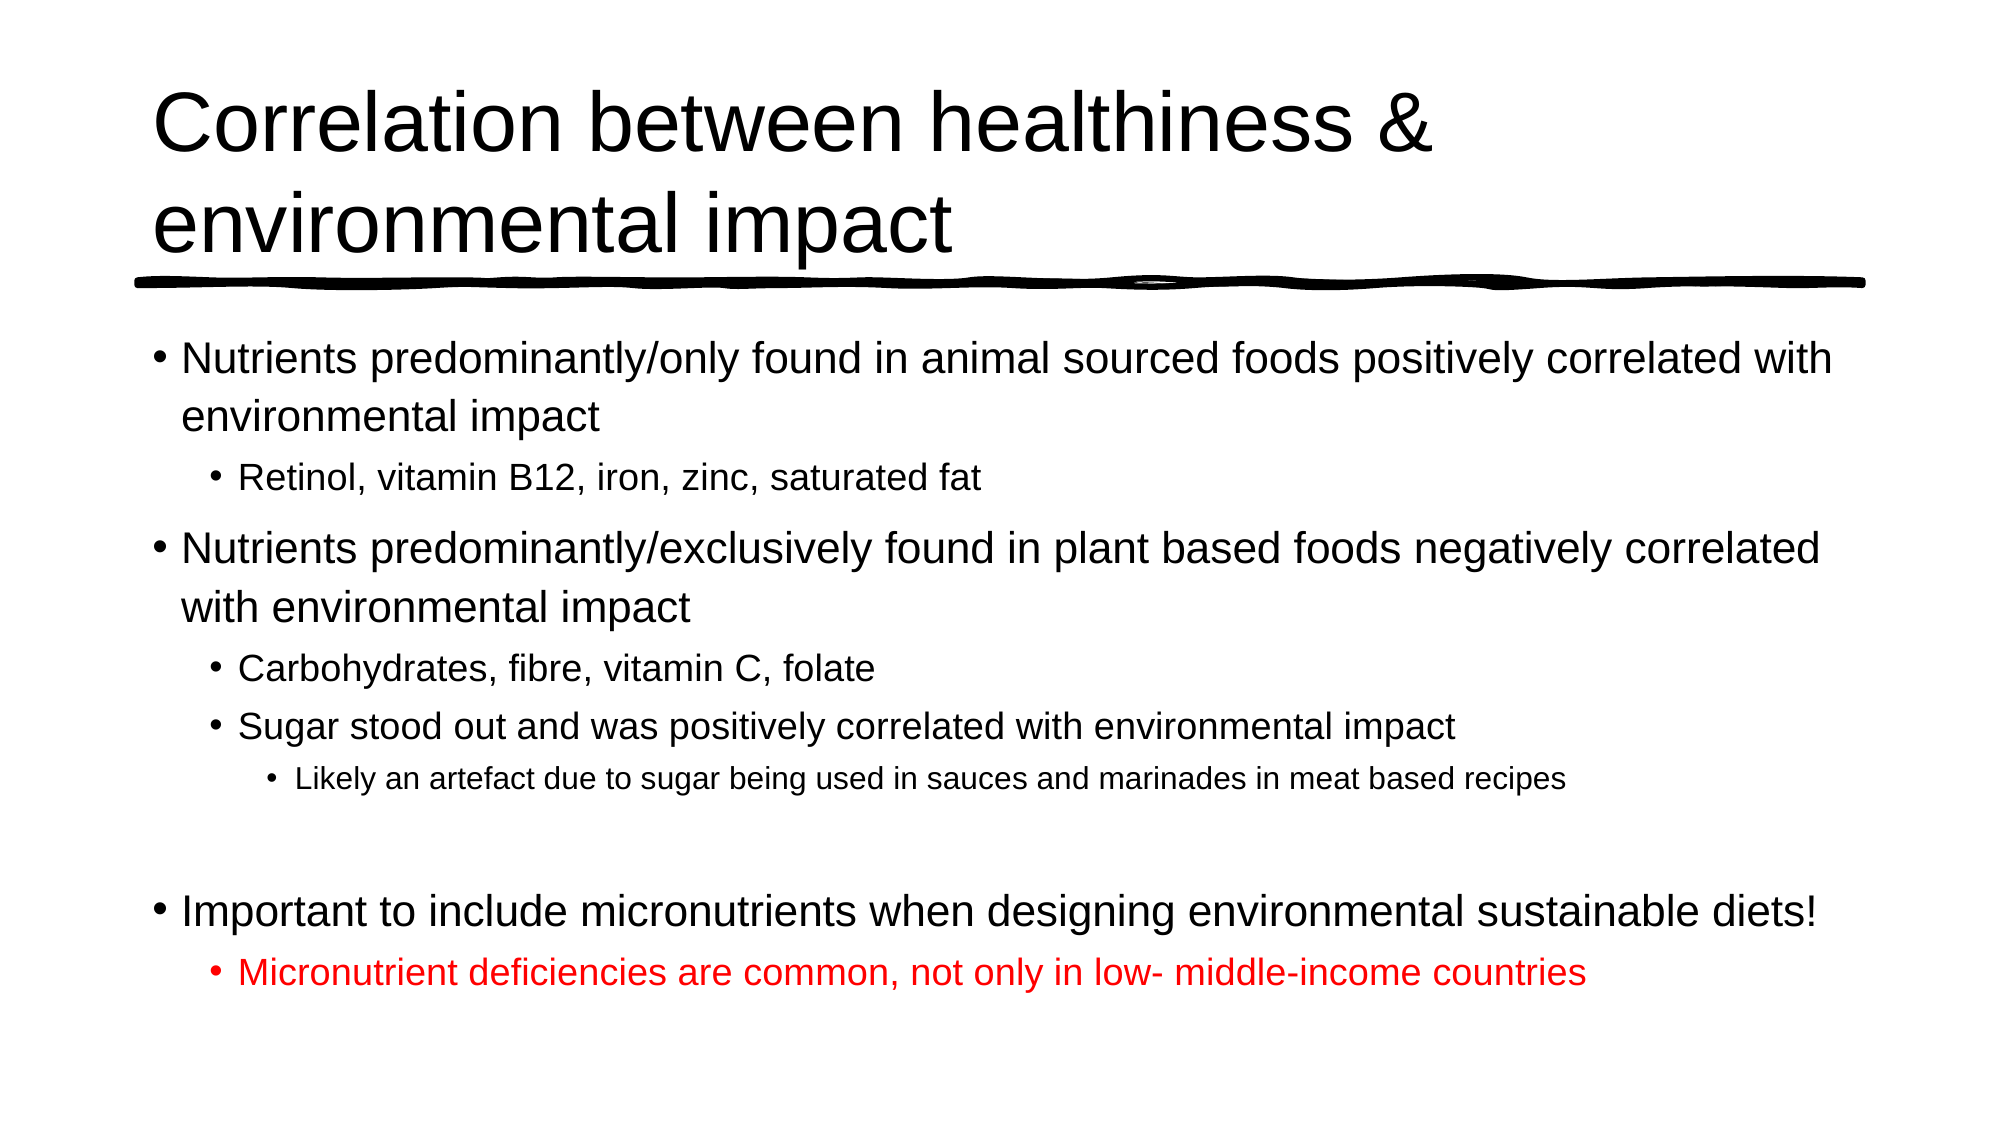

# Correlation between healthiness & environmental impact
Nutrients predominantly/only found in animal sourced foods positively correlated with environmental impact
Retinol, vitamin B12, iron, zinc, saturated fat
Nutrients predominantly/exclusively found in plant based foods negatively correlated with environmental impact
Carbohydrates, fibre, vitamin C, folate
Sugar stood out and was positively correlated with environmental impact
Likely an artefact due to sugar being used in sauces and marinades in meat based recipes

Important to include micronutrients when designing environmental sustainable diets!
Micronutrient deficiencies are common, not only in low- middle-income countries